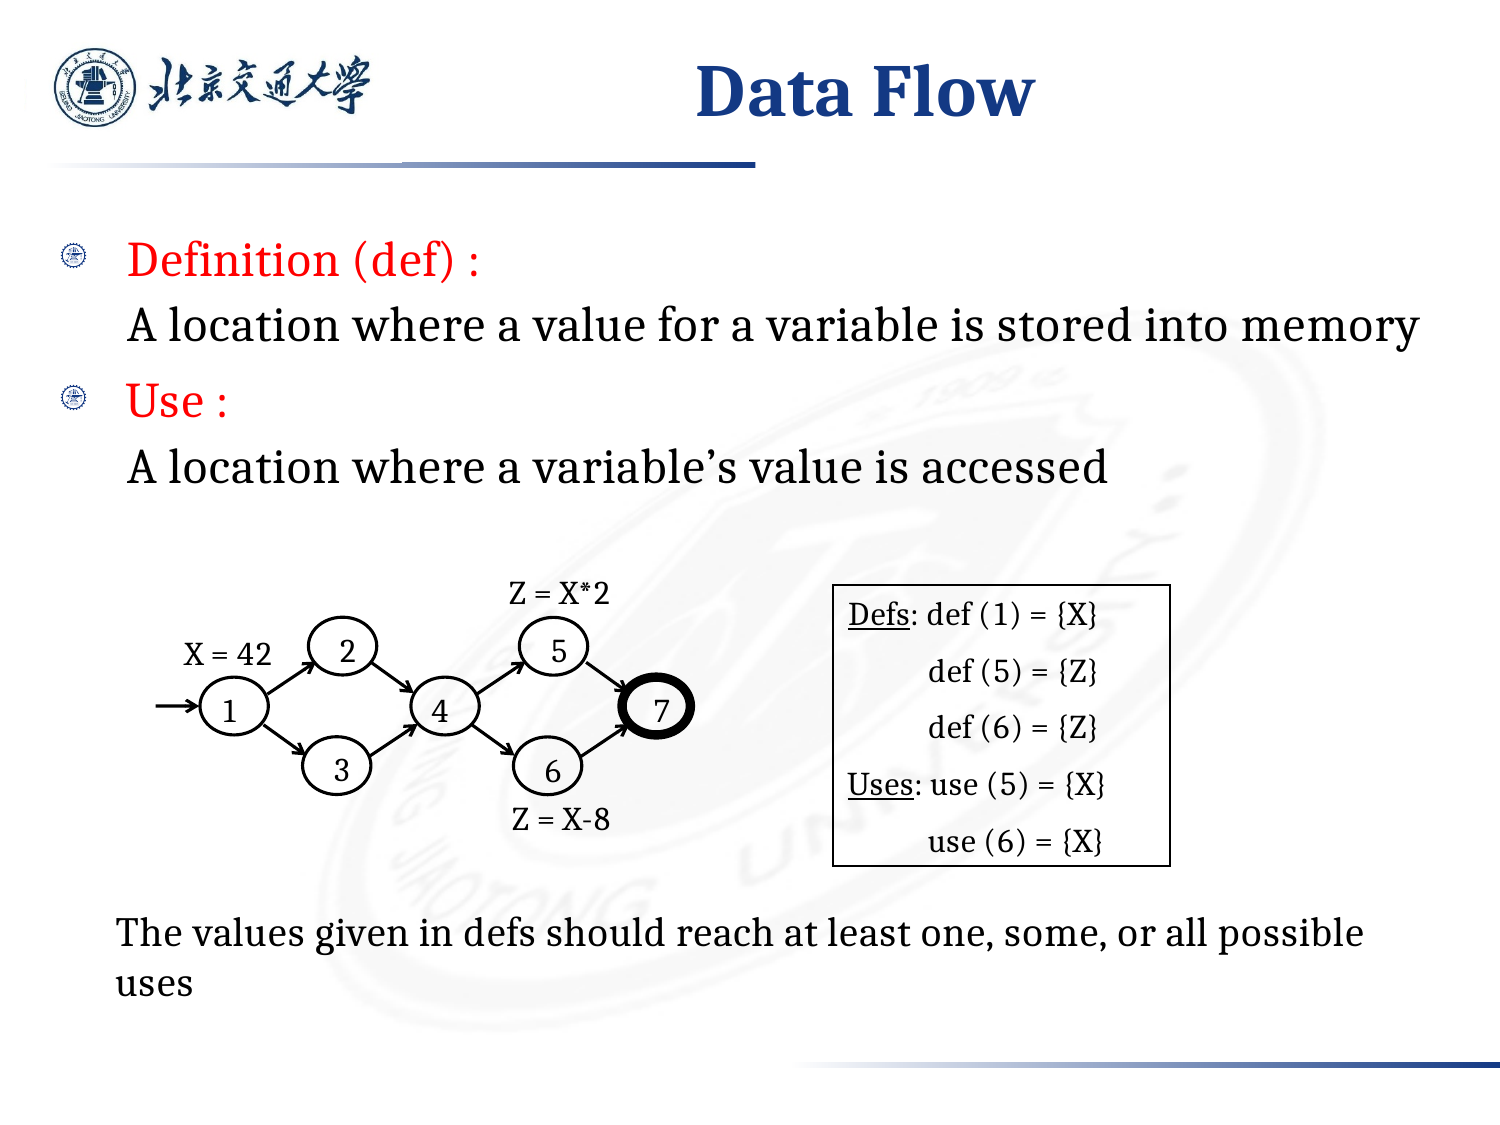

Data Flow
Definition (def) :
A location where a value for a variable is stored into memory
Use :
A location where a variable’s value is accessed
Z = X*2
X = 42
Z = X-8

2

3

5

6

1

4

7

Defs: def (1) = {X}
           def (5) = {Z}
           def (6) = {Z}
Uses: use (5) = {X}
           use (6) = {X}
The values given in defs should reach at least one, some, or all possible uses